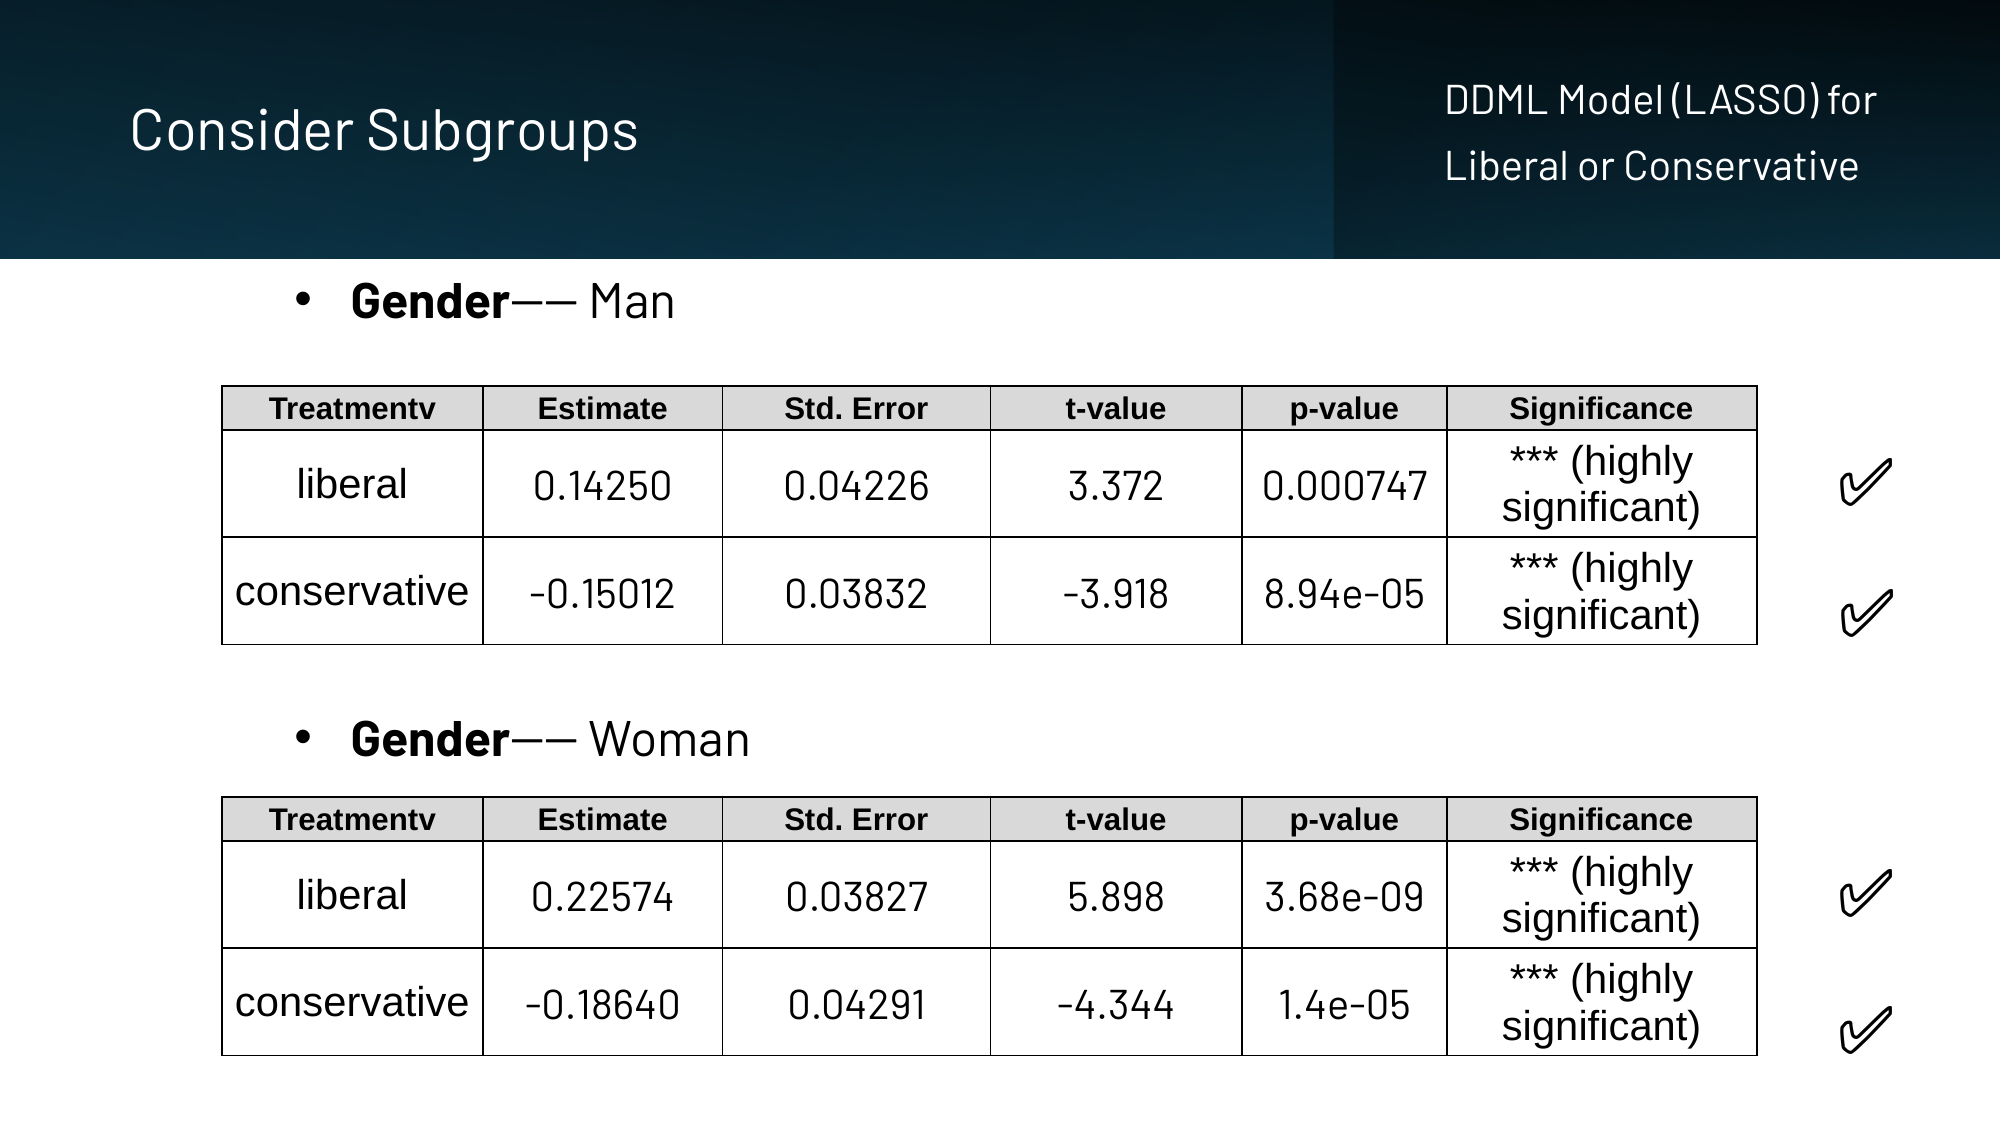

Consider Subgroups
DDML Model for Conservative
DDML Model (LASSO) for
Liberal or Conservative
Gender---- Man
| Treatmentv | Estimate | Std. Error | t-value | p-value | Significance |
| --- | --- | --- | --- | --- | --- |
| liberal | 0.14250 | 0.04226 | 3.372 | 0.000747 | \*\*\* (highly significant) |
| conservative | -0.15012 | 0.03832 | -3.918 | 8.94e-05 | \*\*\* (highly significant) |
✅
✅
Gender---- Woman
| Treatmentv | Estimate | Std. Error | t-value | p-value | Significance |
| --- | --- | --- | --- | --- | --- |
| liberal | 0.22574 | 0.03827 | 5.898 | 3.68e-09 | \*\*\* (highly significant) |
| conservative | -0.18640 | 0.04291 | -4.344 | 1.4e-05 | \*\*\* (highly significant) |
✅
✅